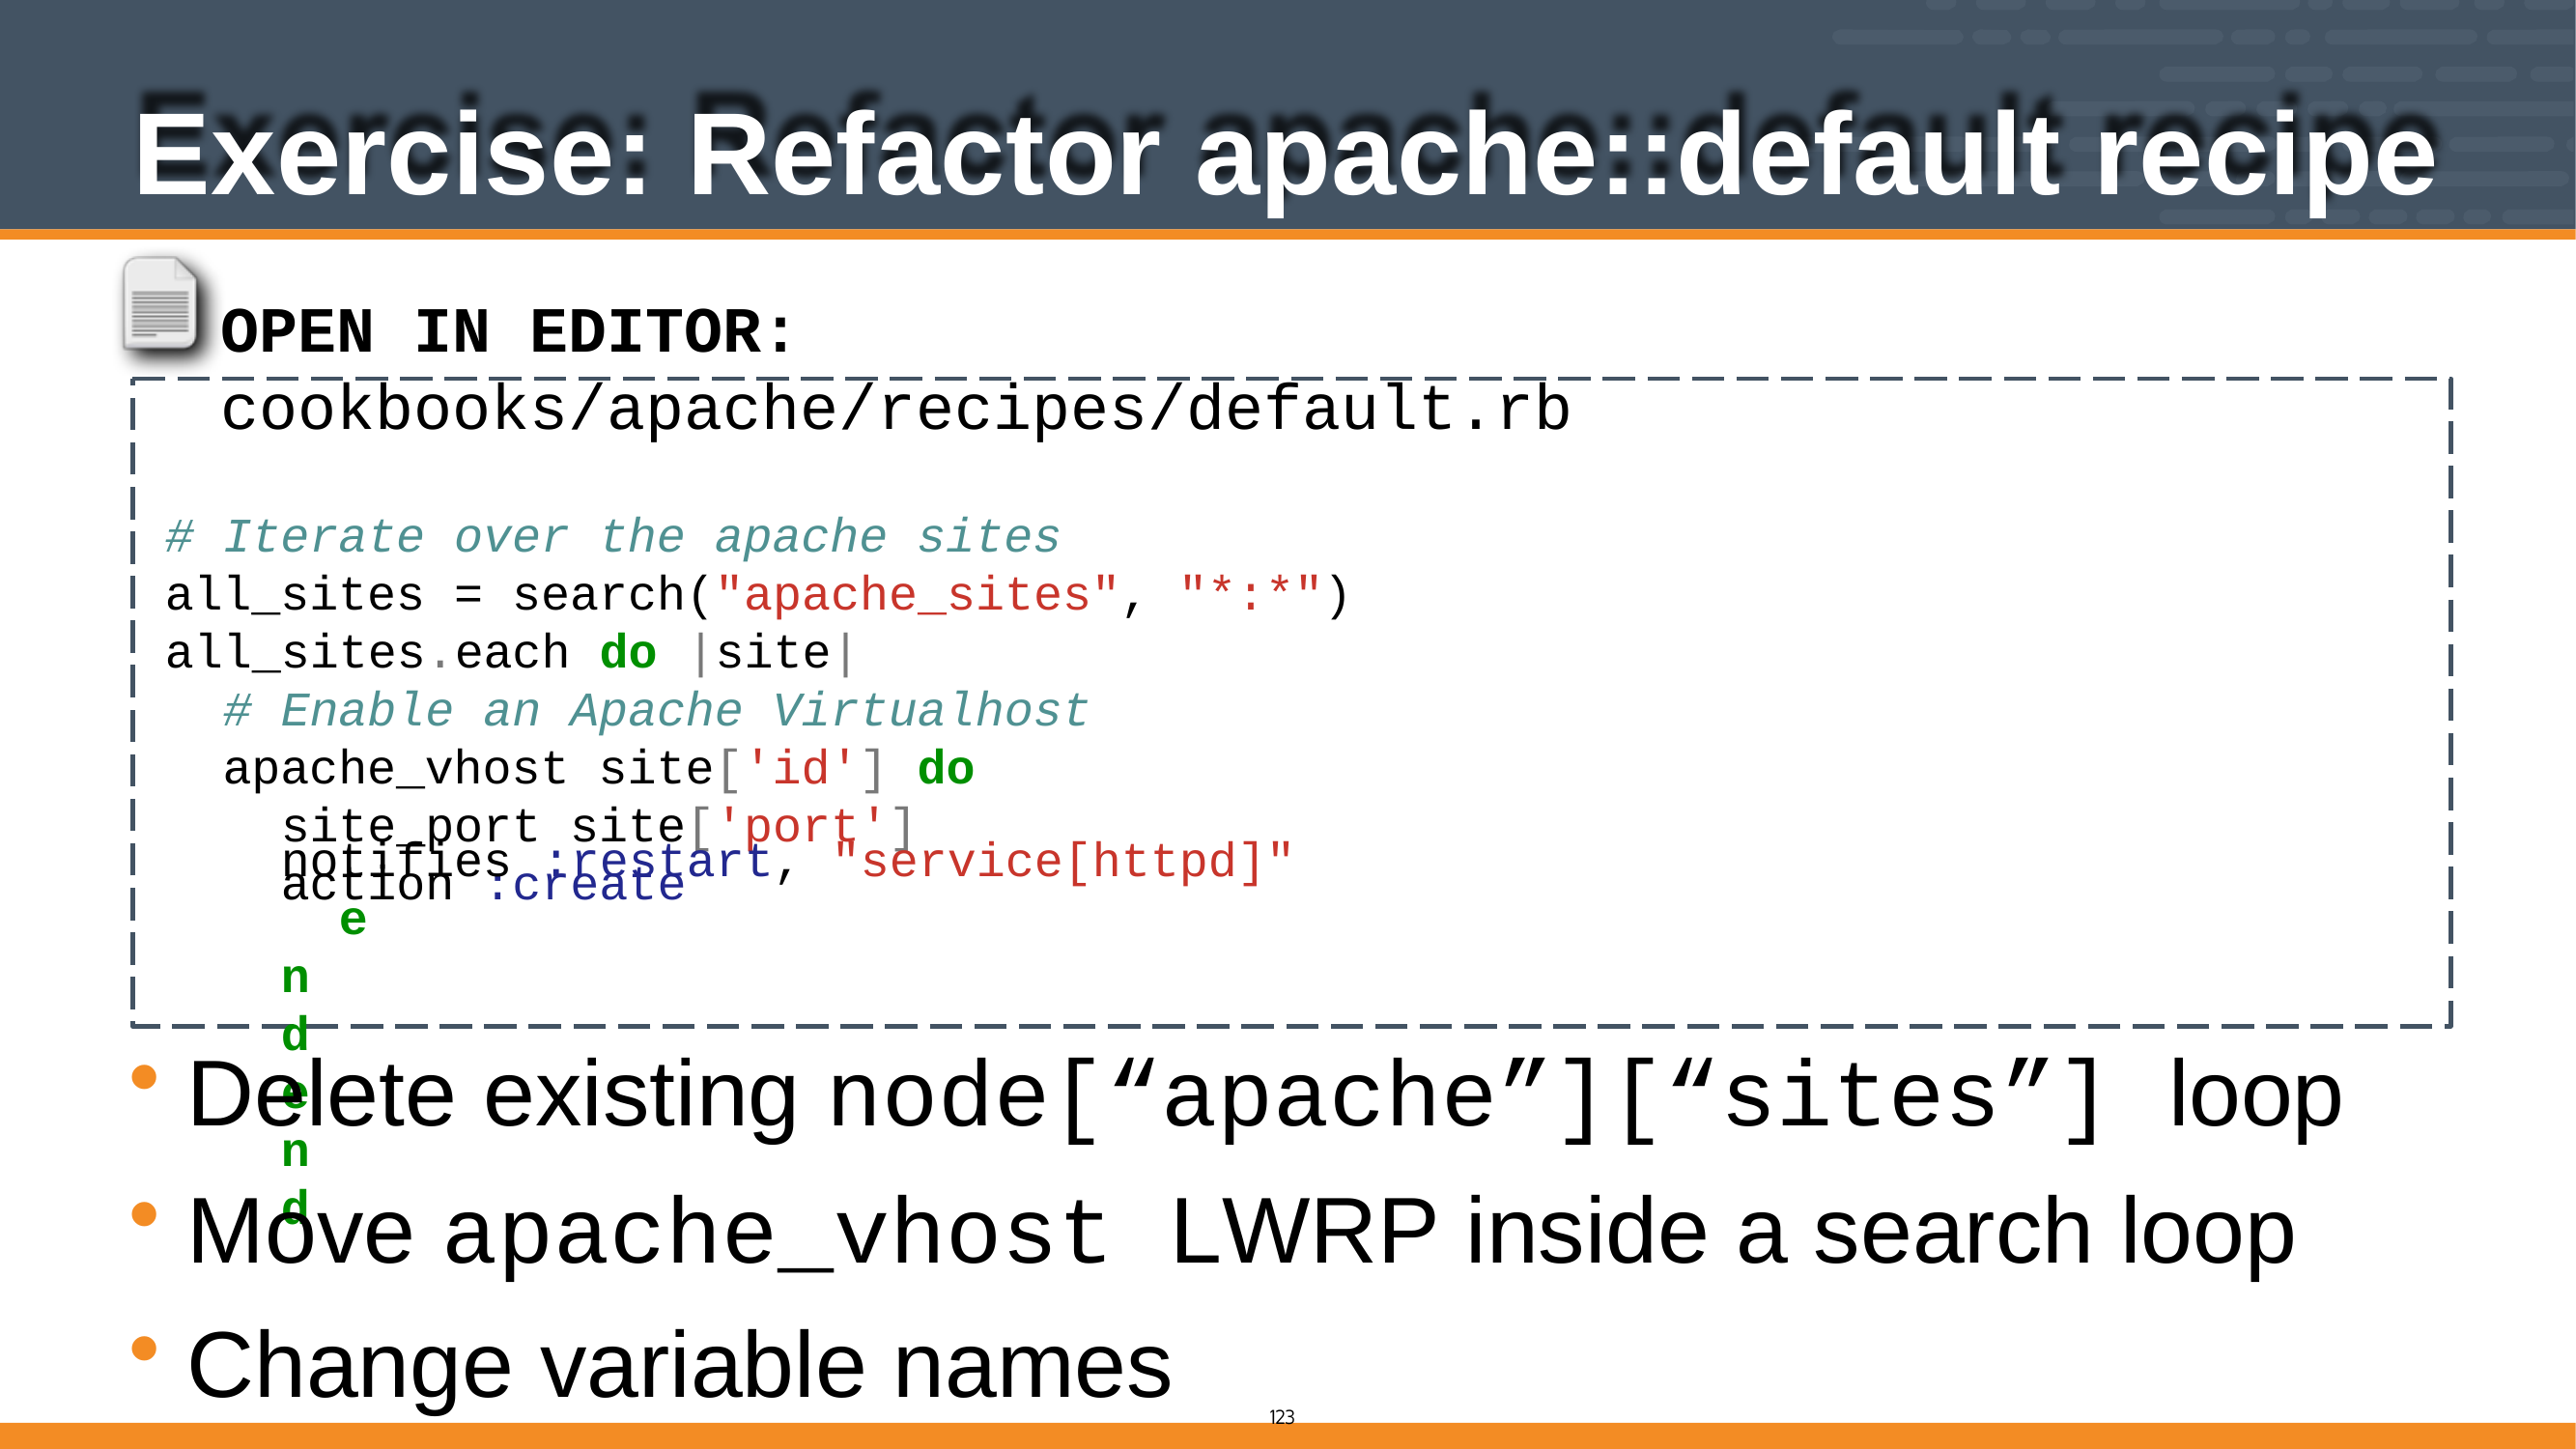

# Exercise: Refactor apache::default recipe

OPEN IN EDITOR: cookbooks/apache/recipes/default.rb

# Iterate over the apache sites
all_sites = search("apache_sites", "*:*") all_sites.each do |site|
# Enable an Apache Virtualhost
apache_vhost site['id'] do site_port site['port'] action :create

notifies
end end
:restart,
"service[httpd]"
Delete existing node[“apache”][“sites”] loop
Move apache_vhost LWRP inside a search loop
Change variable names
123